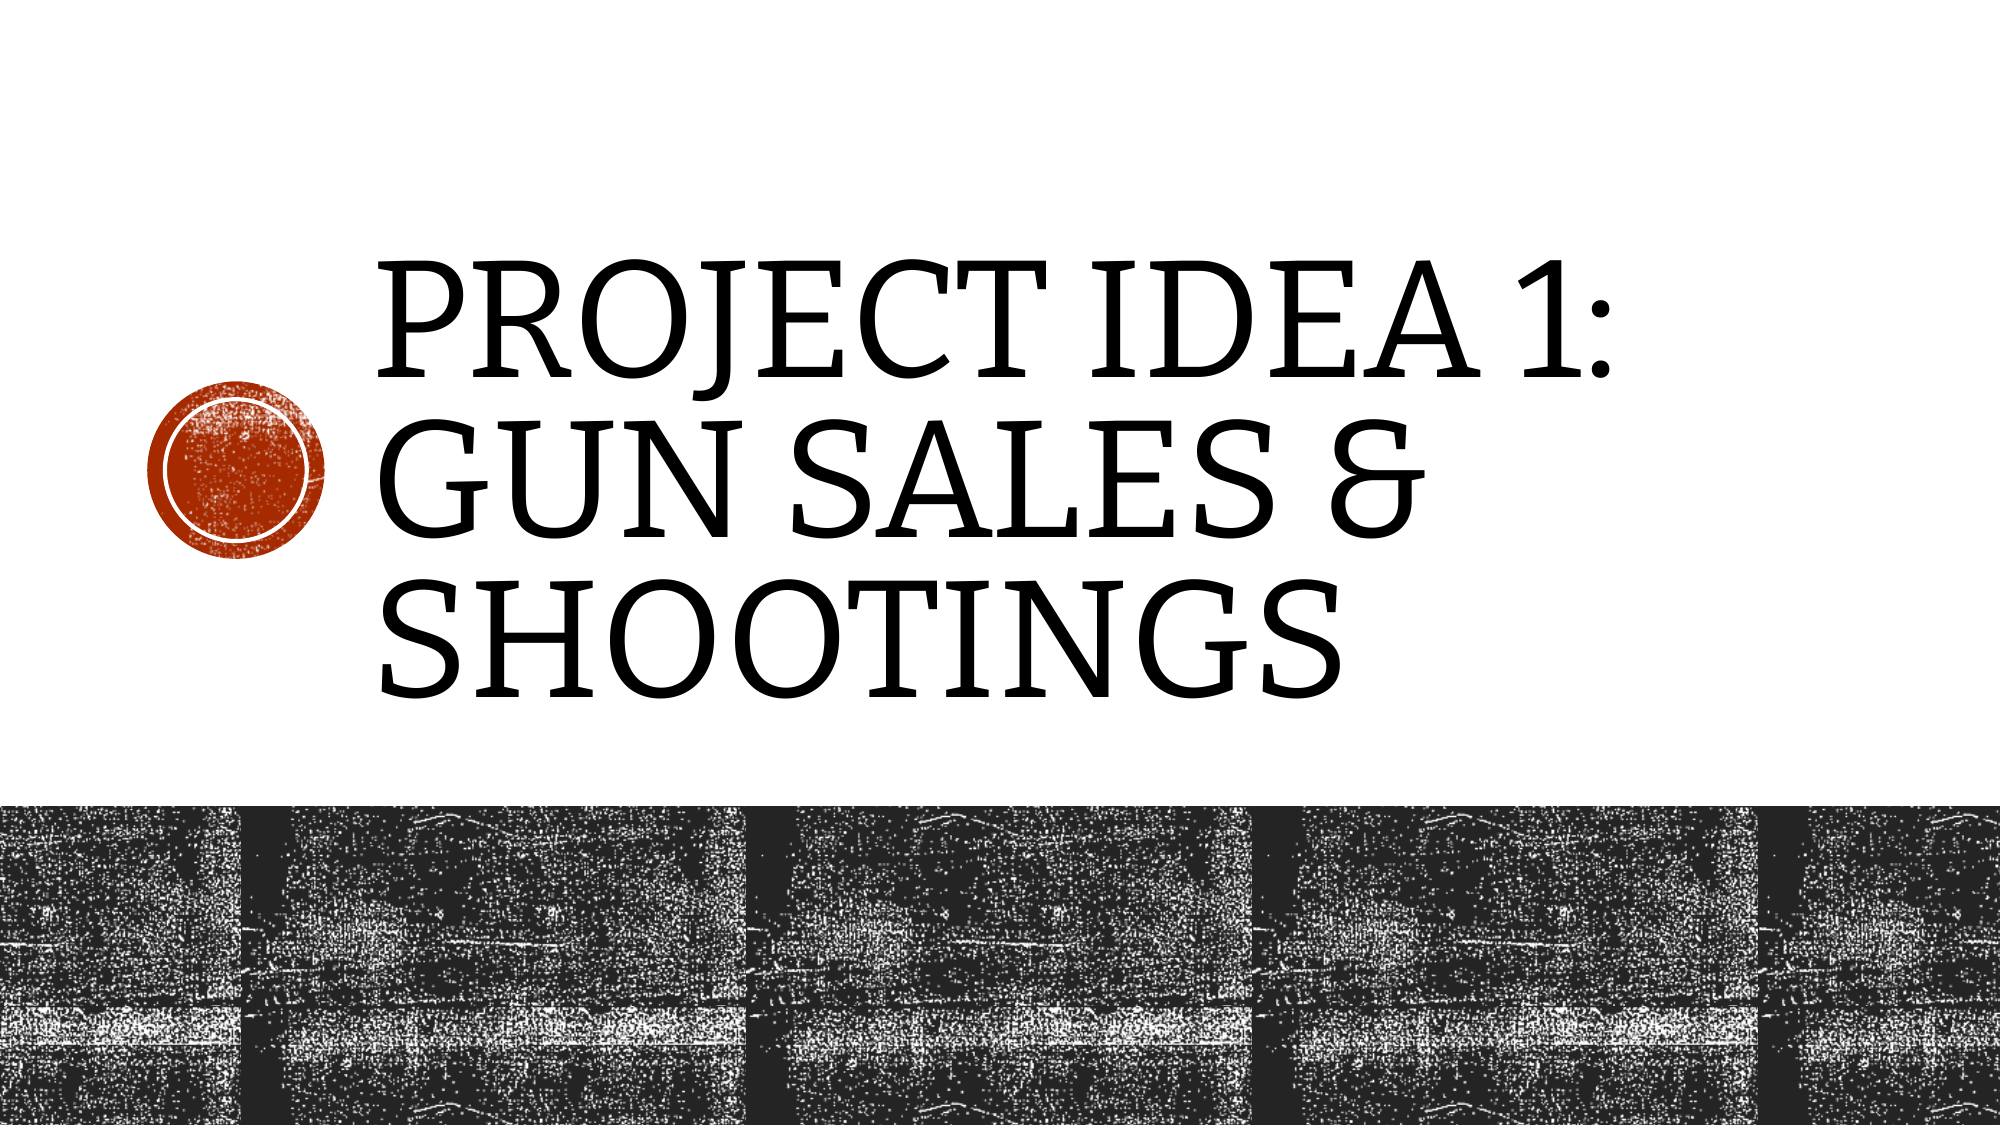

# Project Idea 1: Gun Sales & Shootings